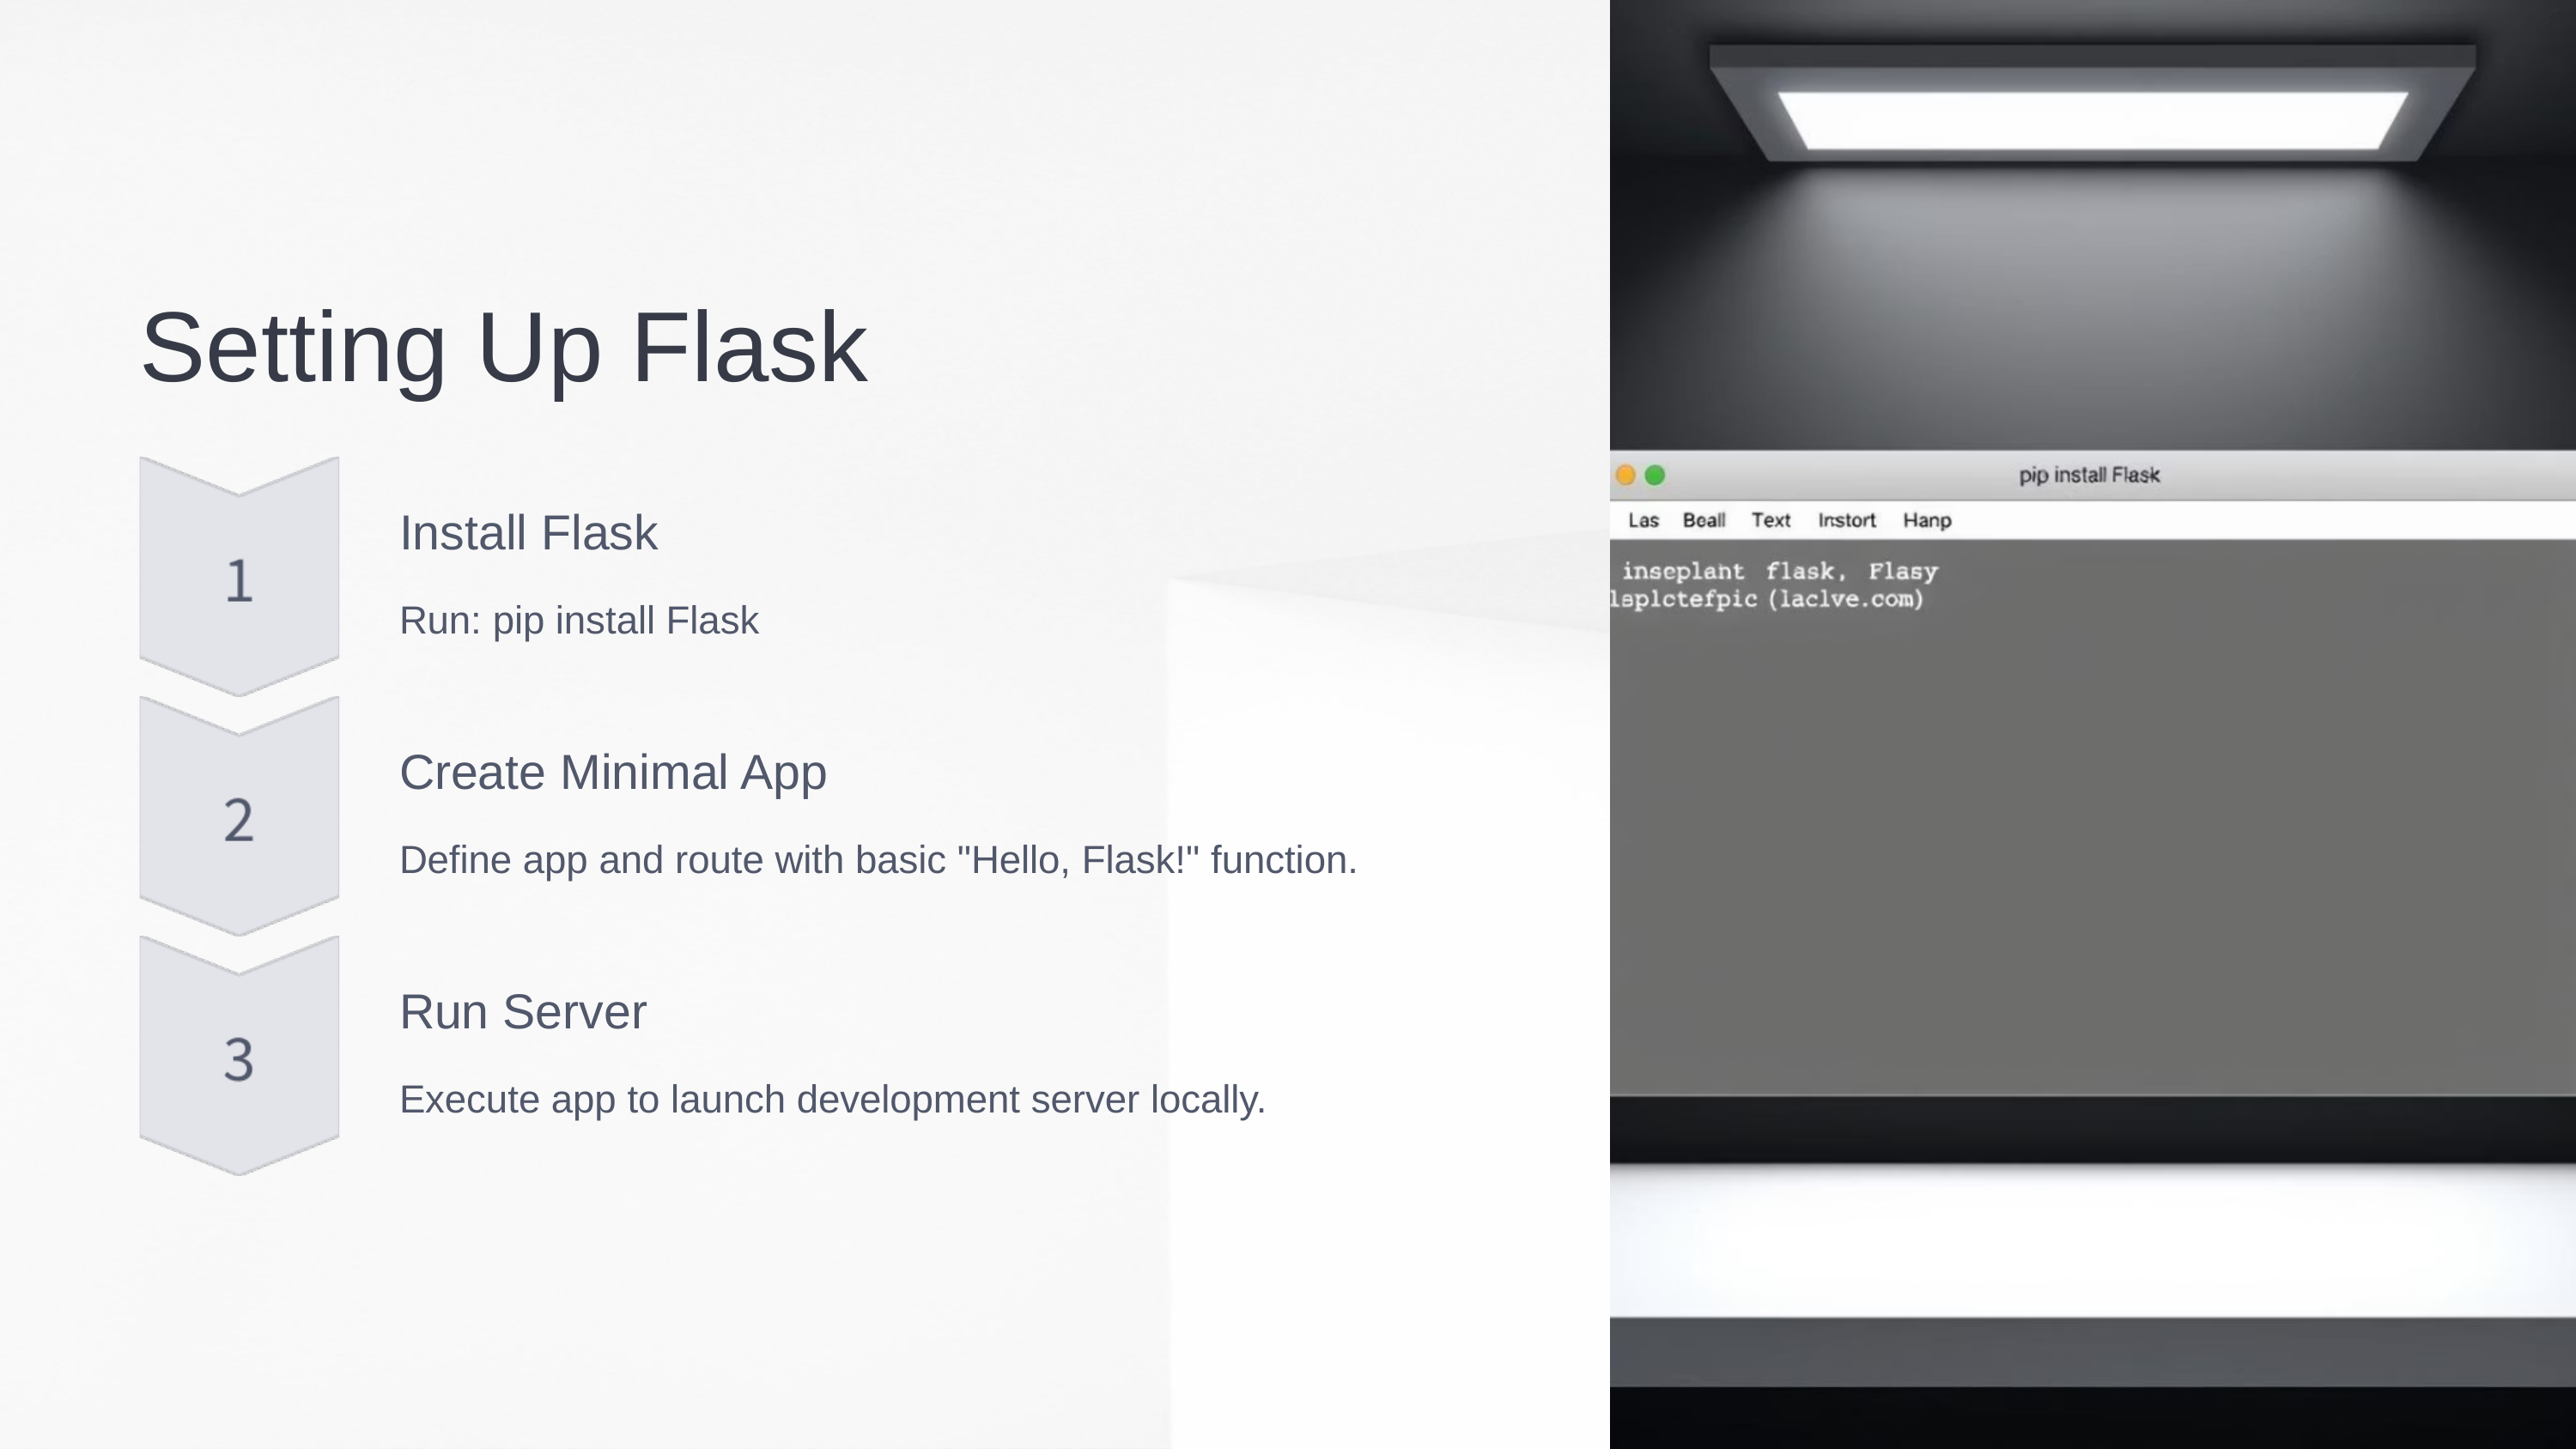

Setting Up Flask

Install Flask

Run: pip install Flask

Create Minimal App

Define app and route with basic "Hello, Flask!" function.

Run Server

Execute app to launch development server locally.